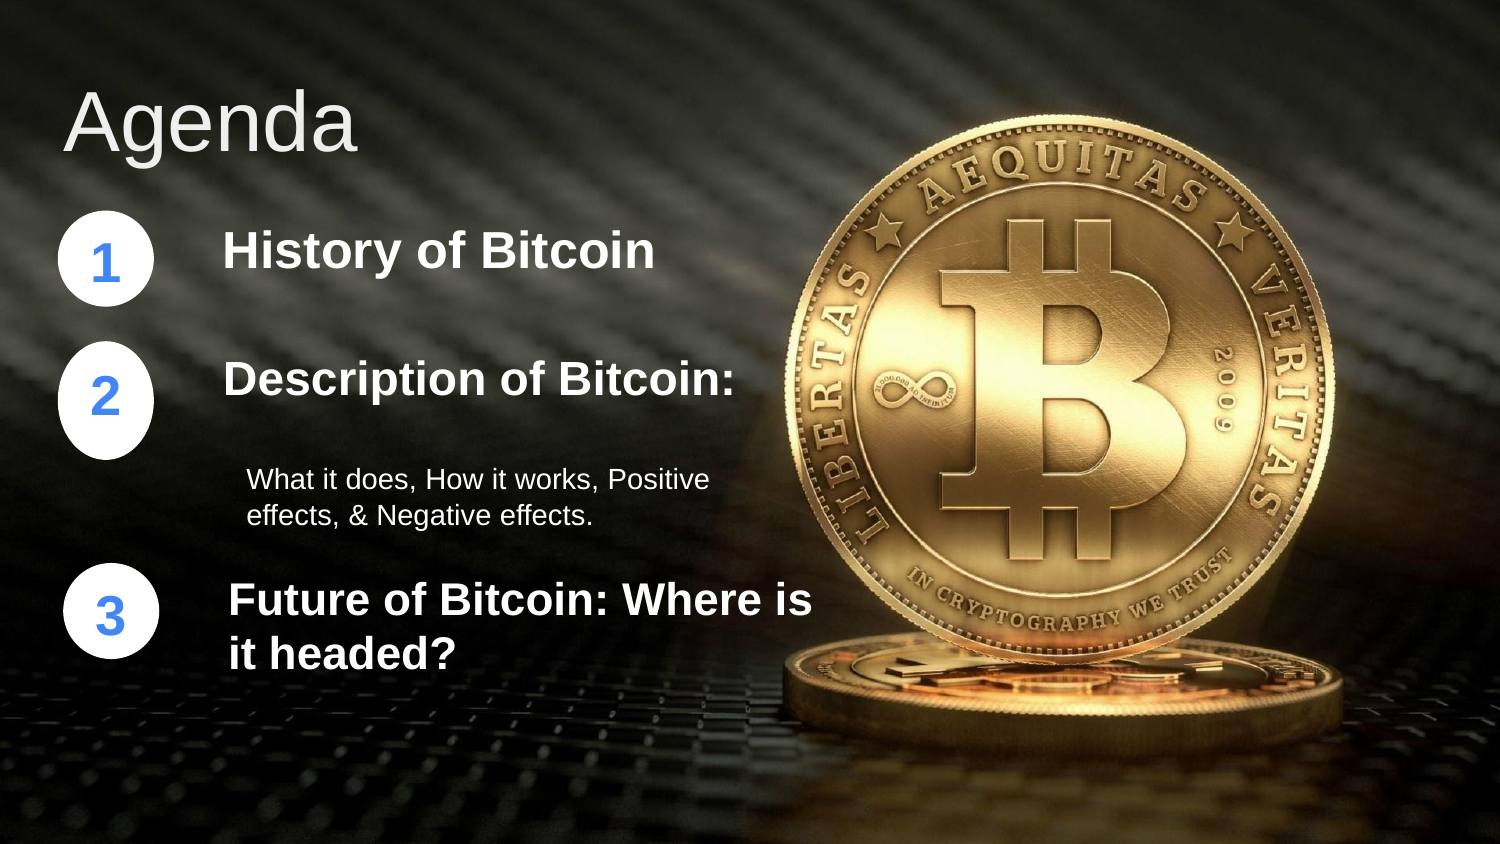

Agenda
History of Bitcoin

1
Description of Bitcoin:

What it does, How it works, Positive effects, & Negative effects.

2
Future of Bitcoin: Where is it headed?

3